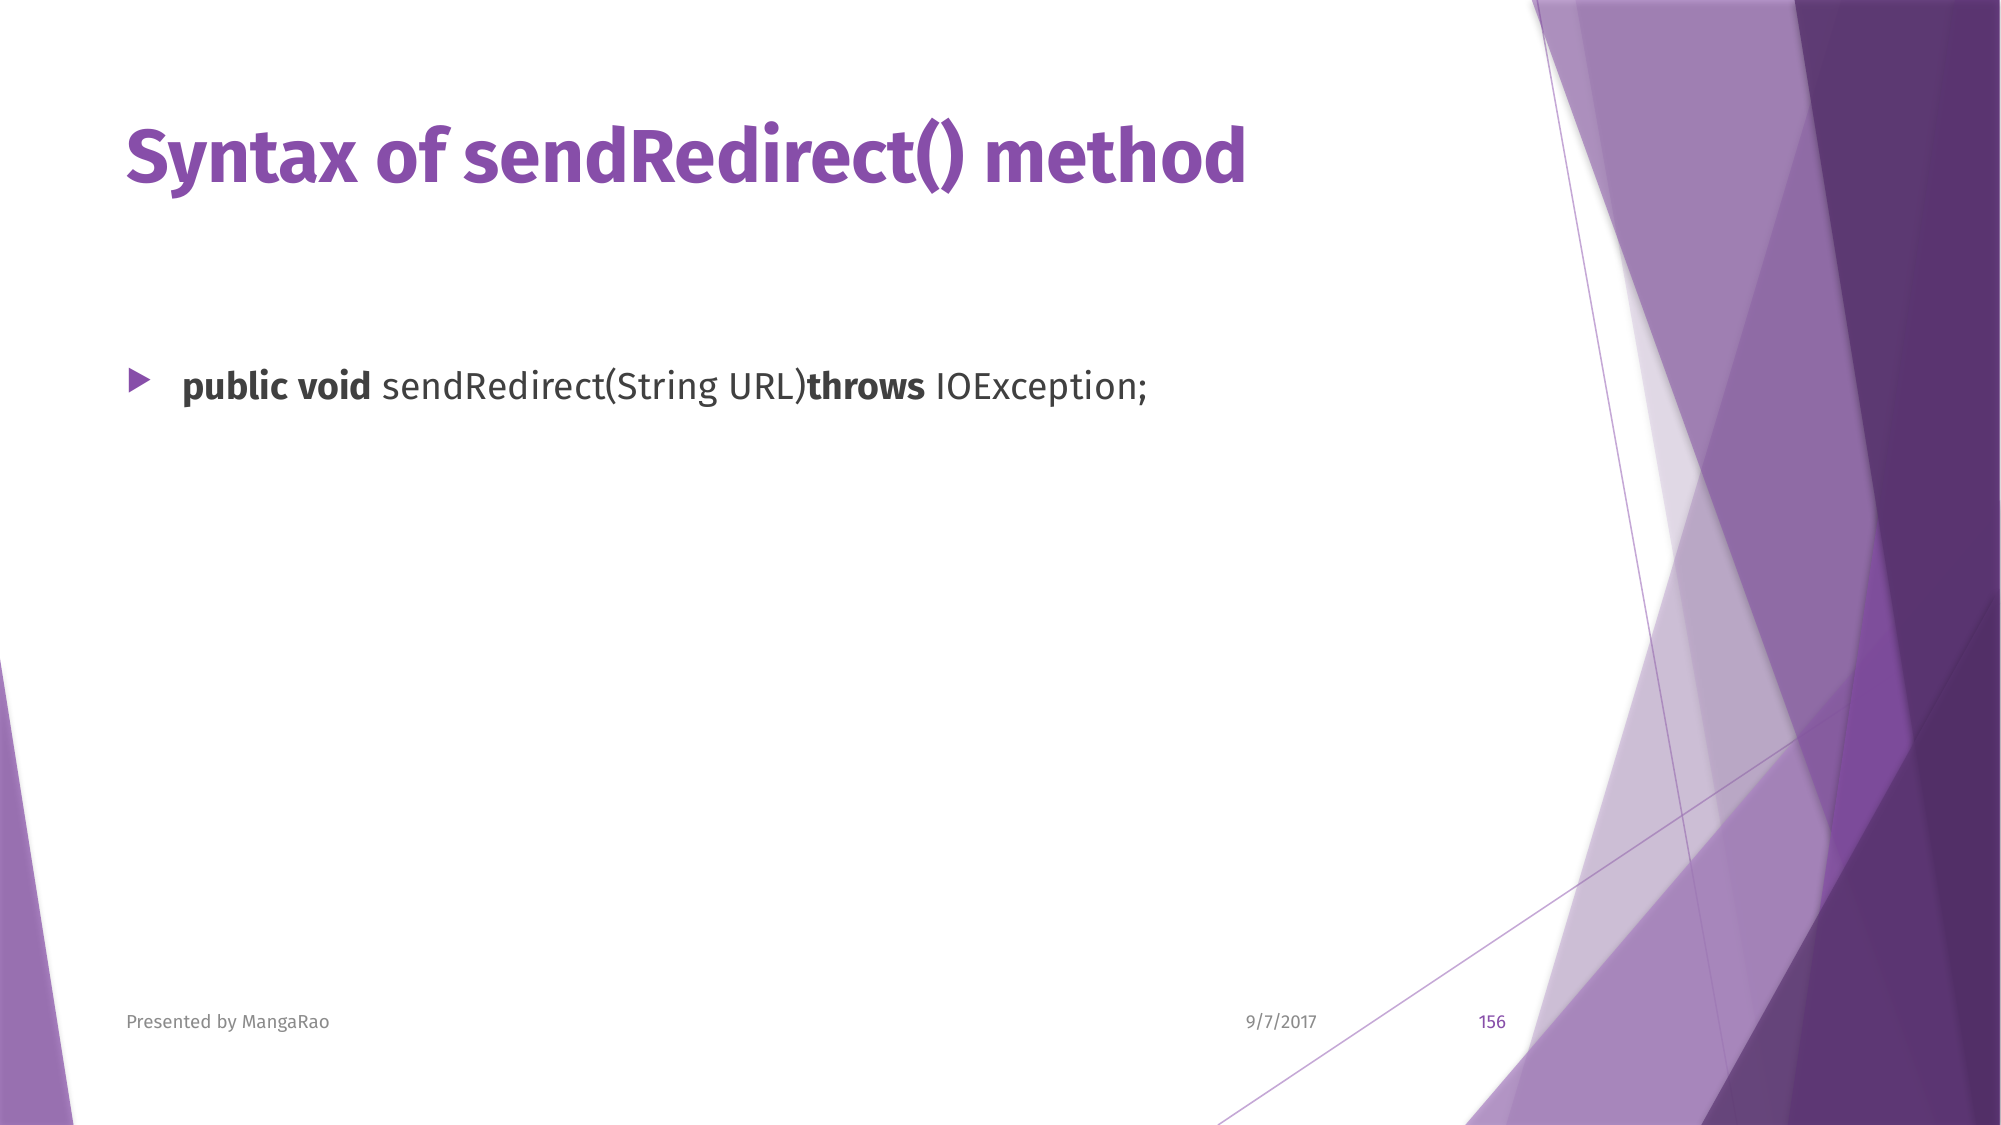

# Syntax of sendRedirect() method
public void sendRedirect(String URL)throws IOException;

Presented by MangaRao
9/7/2017
156